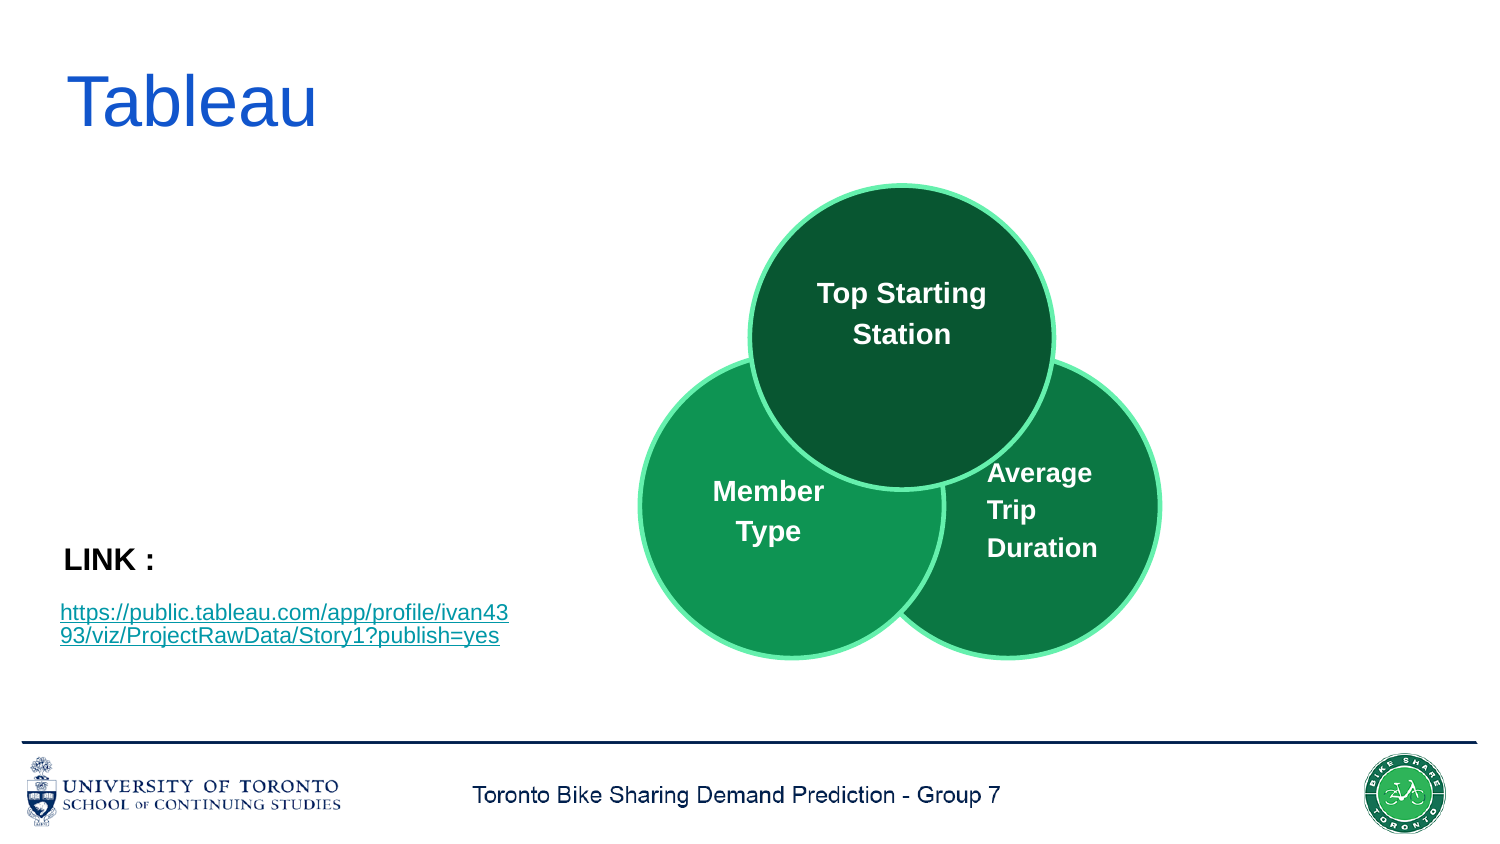

# Tableau

Top Starting Station

Member Type

Average Trip Duration

LINK :
https://public.tableau.com/app/profile/ivan4393/viz/ProjectRawData/Story1?publish=yes